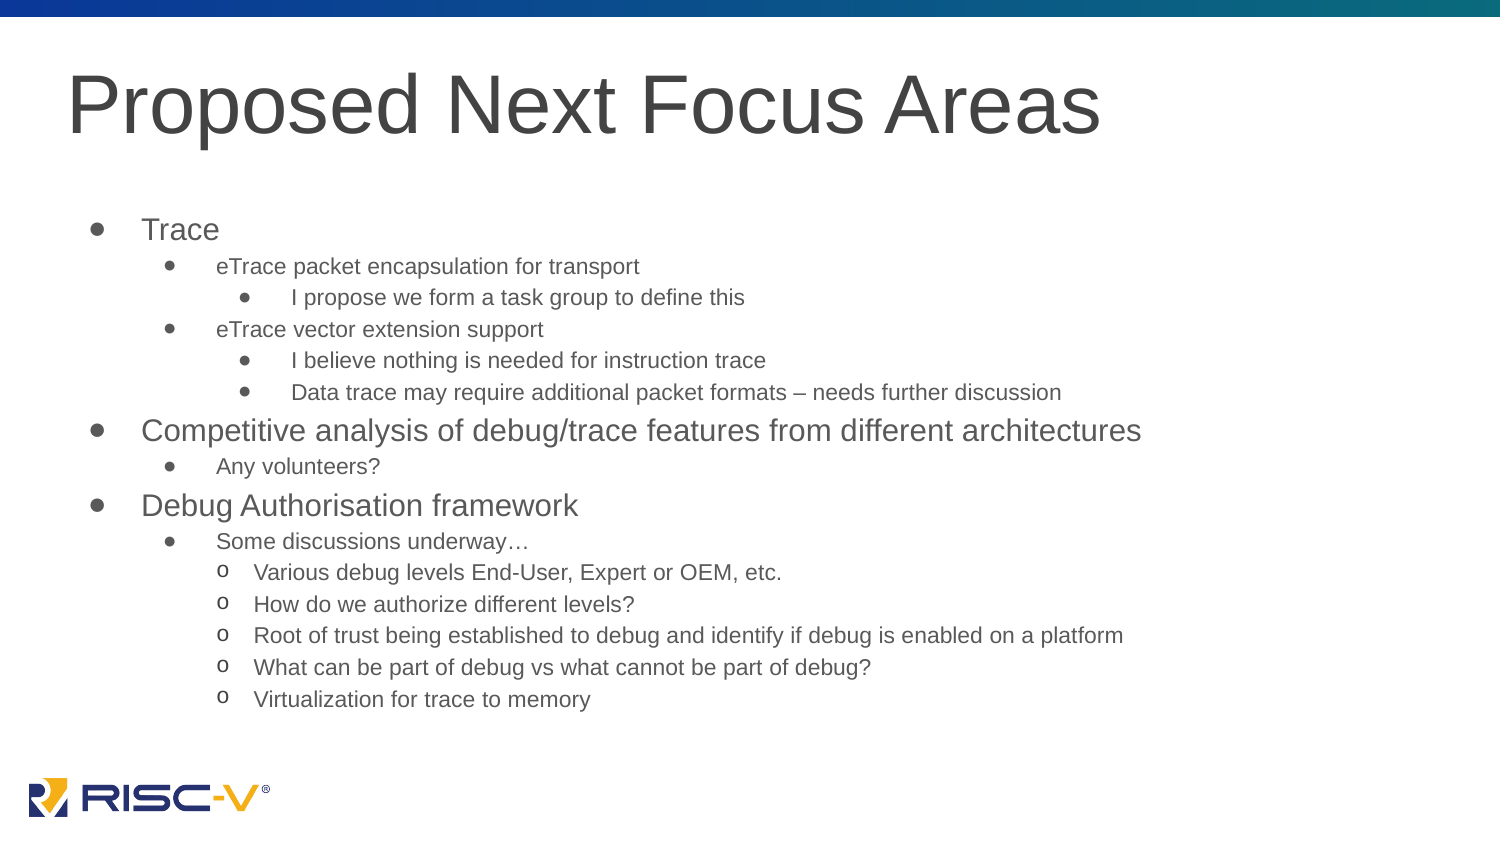

# Proposed Next Focus Areas
Trace
eTrace packet encapsulation for transport
I propose we form a task group to define this
eTrace vector extension support
I believe nothing is needed for instruction trace
Data trace may require additional packet formats – needs further discussion
Competitive analysis of debug/trace features from different architectures
Any volunteers?
Debug Authorisation framework
Some discussions underway…
Various debug levels End-User, Expert or OEM, etc.
How do we authorize different levels?
Root of trust being established to debug and identify if debug is enabled on a platform
What can be part of debug vs what cannot be part of debug?
Virtualization for trace to memory